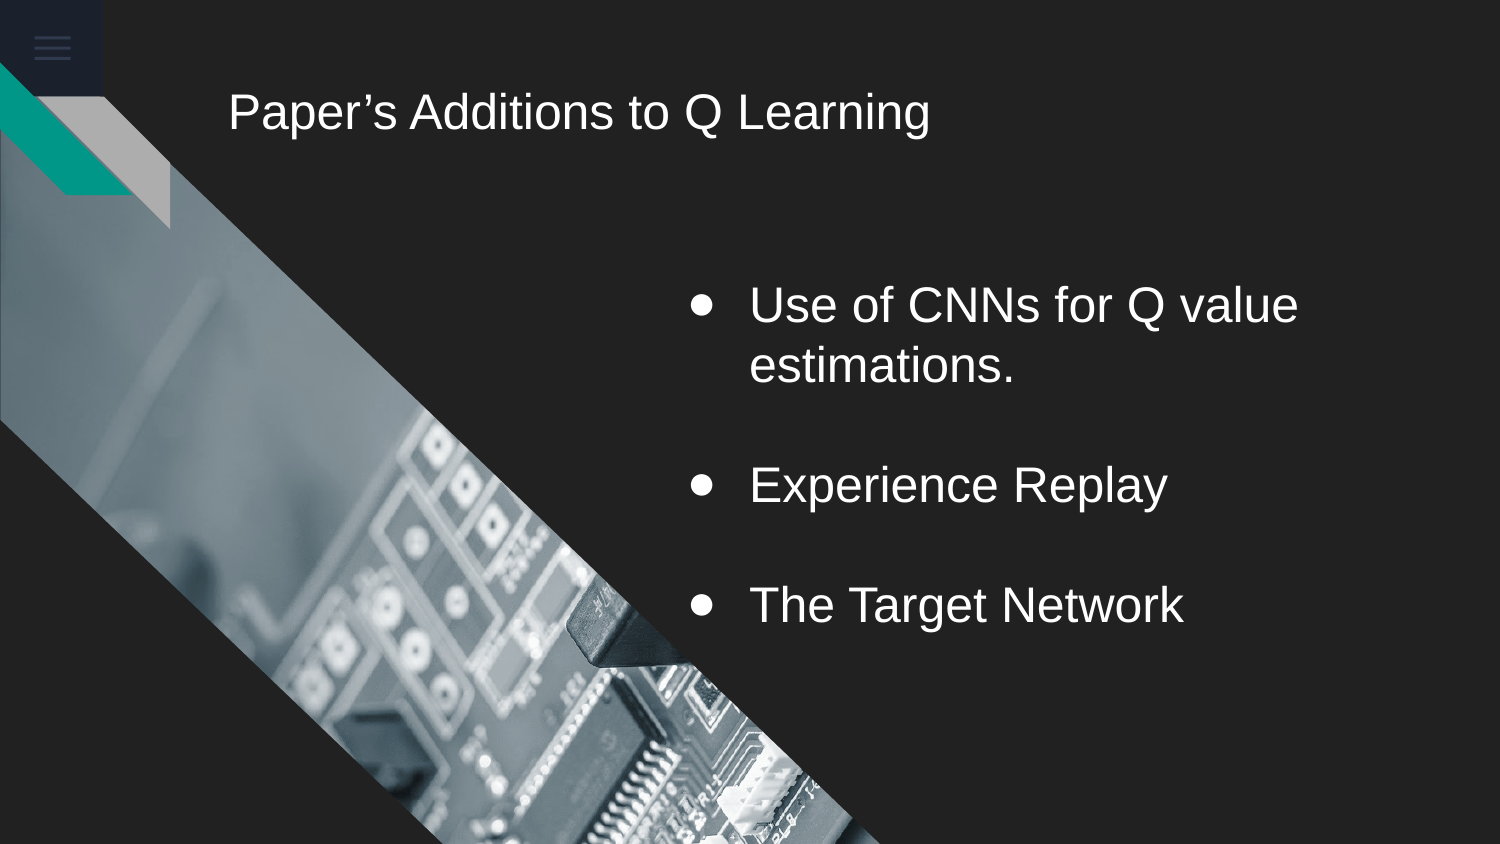

# Paper’s Additions to Q Learning
Use of CNNs for Q value estimations.

Experience Replay

The Target Network